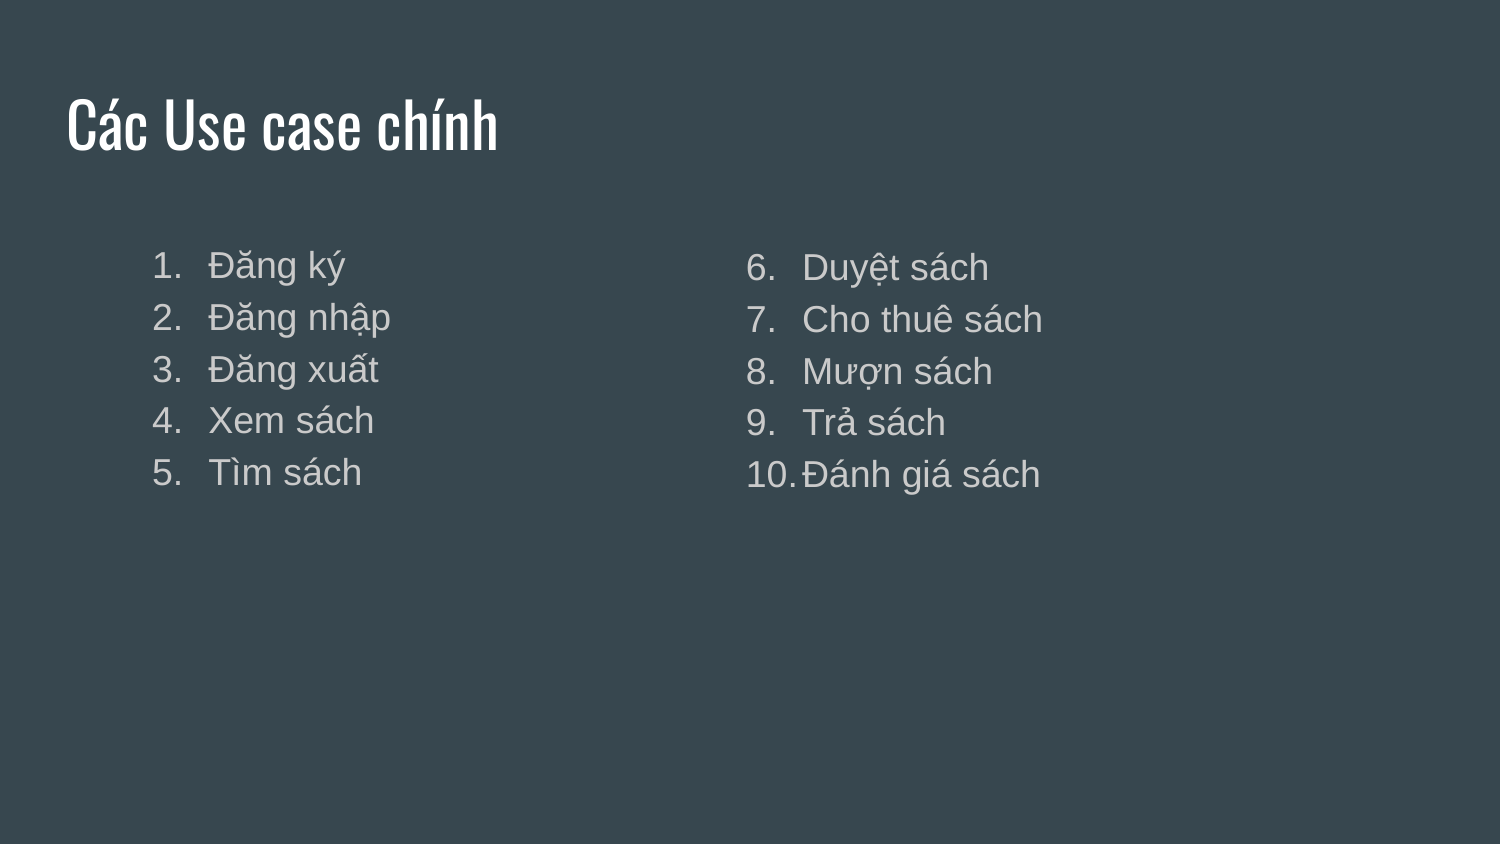

# Các Use case chính
Đăng ký
Đăng nhập
Đăng xuất
Xem sách
Tìm sách

Duyệt sách
Cho thuê sách
Mượn sách
Trả sách
Đánh giá sách